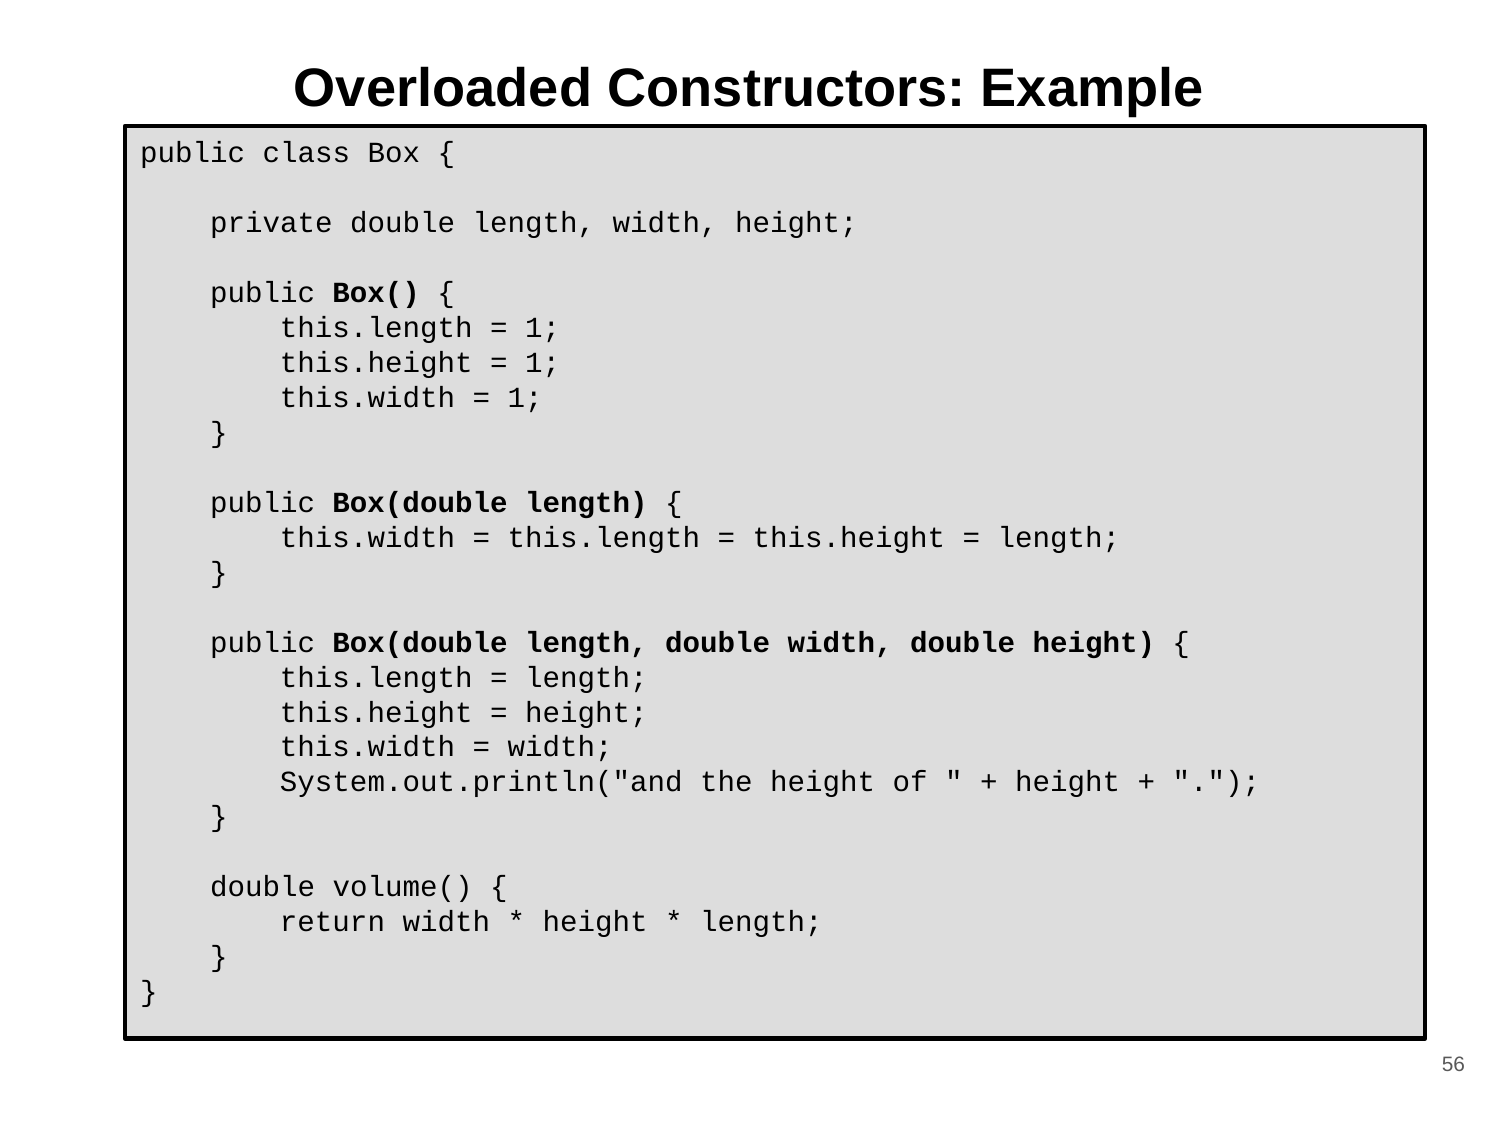

# Overloaded Constructors: Example
public class Box {

    private double length, width, height;

    public Box() {
        this.length = 1;
        this.height = 1;
        this.width = 1;
    }

    public Box(double length) {
        this.width = this.length = this.height = length;
    }

    public Box(double length, double width, double height) {
        this.length = length;
        this.height = height;
        this.width = width;
        System.out.println("and the height of " + height + ".");
    }

    double volume() {
        return width * height * length;
    }
}
56